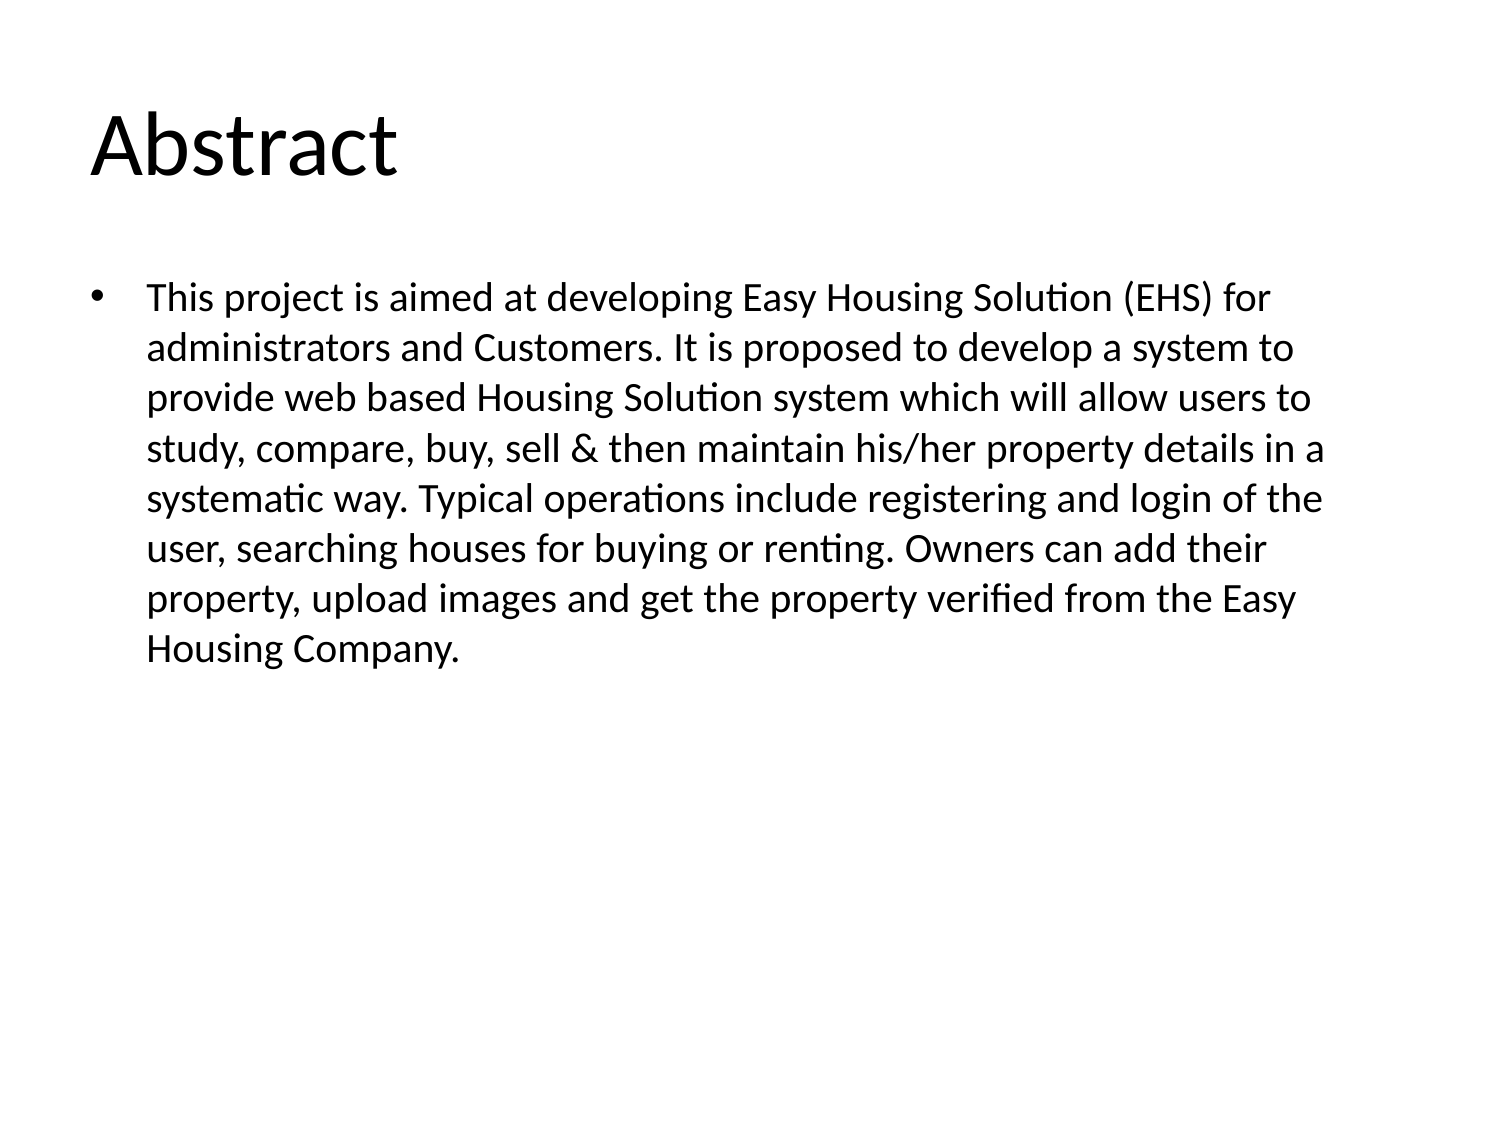

# Abstract
This project is aimed at developing Easy Housing Solution (EHS) for administrators and Customers. It is proposed to develop a system to provide web based Housing Solution system which will allow users to study, compare, buy, sell & then maintain his/her property details in a systematic way. Typical operations include registering and login of the user, searching houses for buying or renting. Owners can add their property, upload images and get the property verified from the Easy Housing Company.